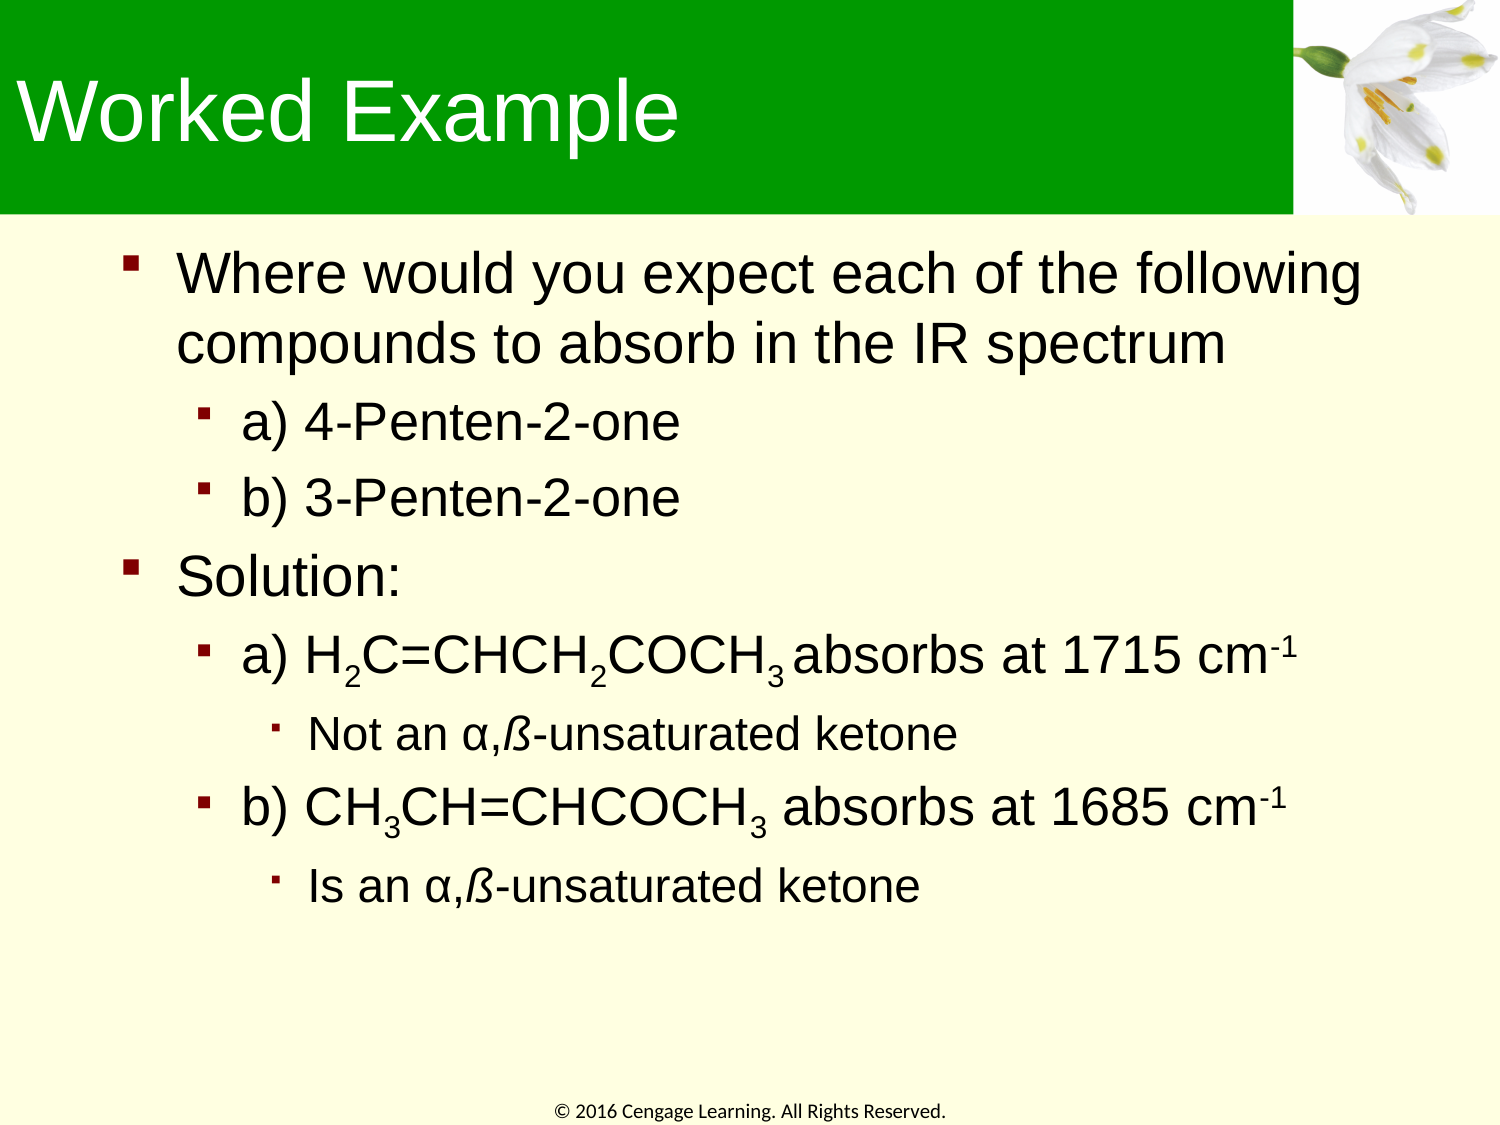

# Worked Example
Where would you expect each of the following compounds to absorb in the IR spectrum
a) 4-Penten-2-one
b) 3-Penten-2-one
Solution:
a) H2C=CHCH2COCH3 absorbs at 1715 cm-1
Not an α,ß-unsaturated ketone
b) CH3CH=CHCOCH3 absorbs at 1685 cm-1
Is an α,ß-unsaturated ketone